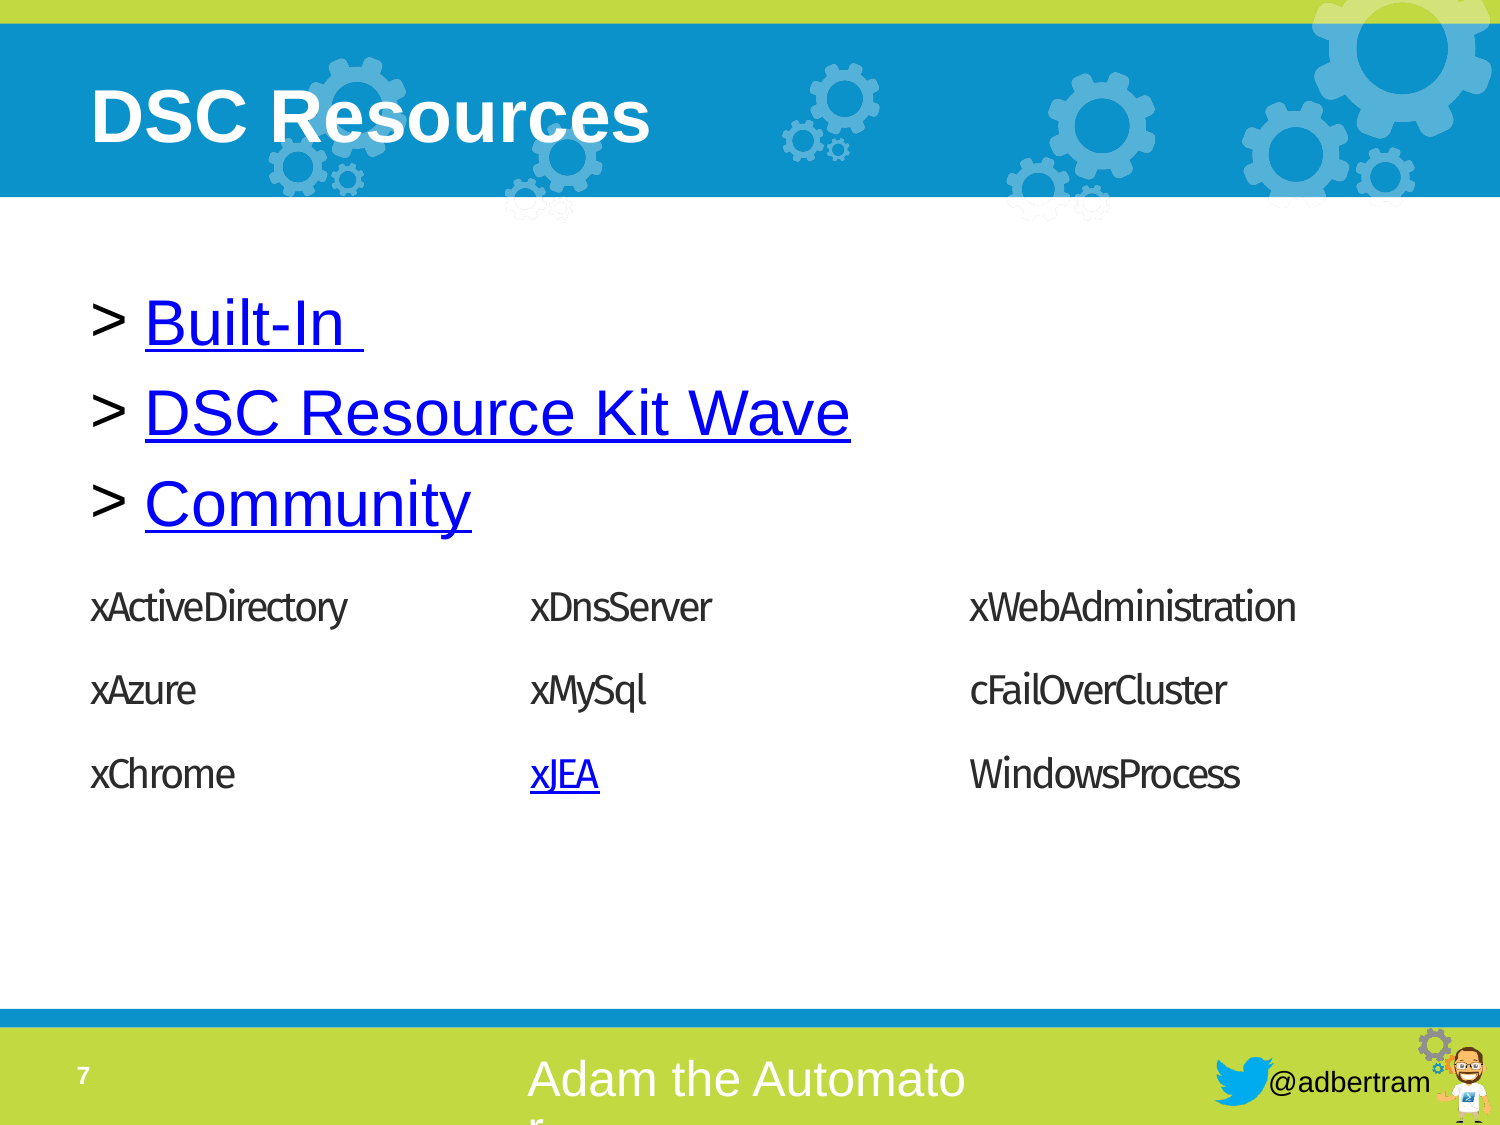

# DSC Resources
Built-In
DSC Resource Kit Wave
Community

xActiveDirectory
xAzure
xChrome
xDnsServer
xMySql
xJEA
xWebAdministration
cFailOverCluster
WindowsProcess
7
Adam the Automator